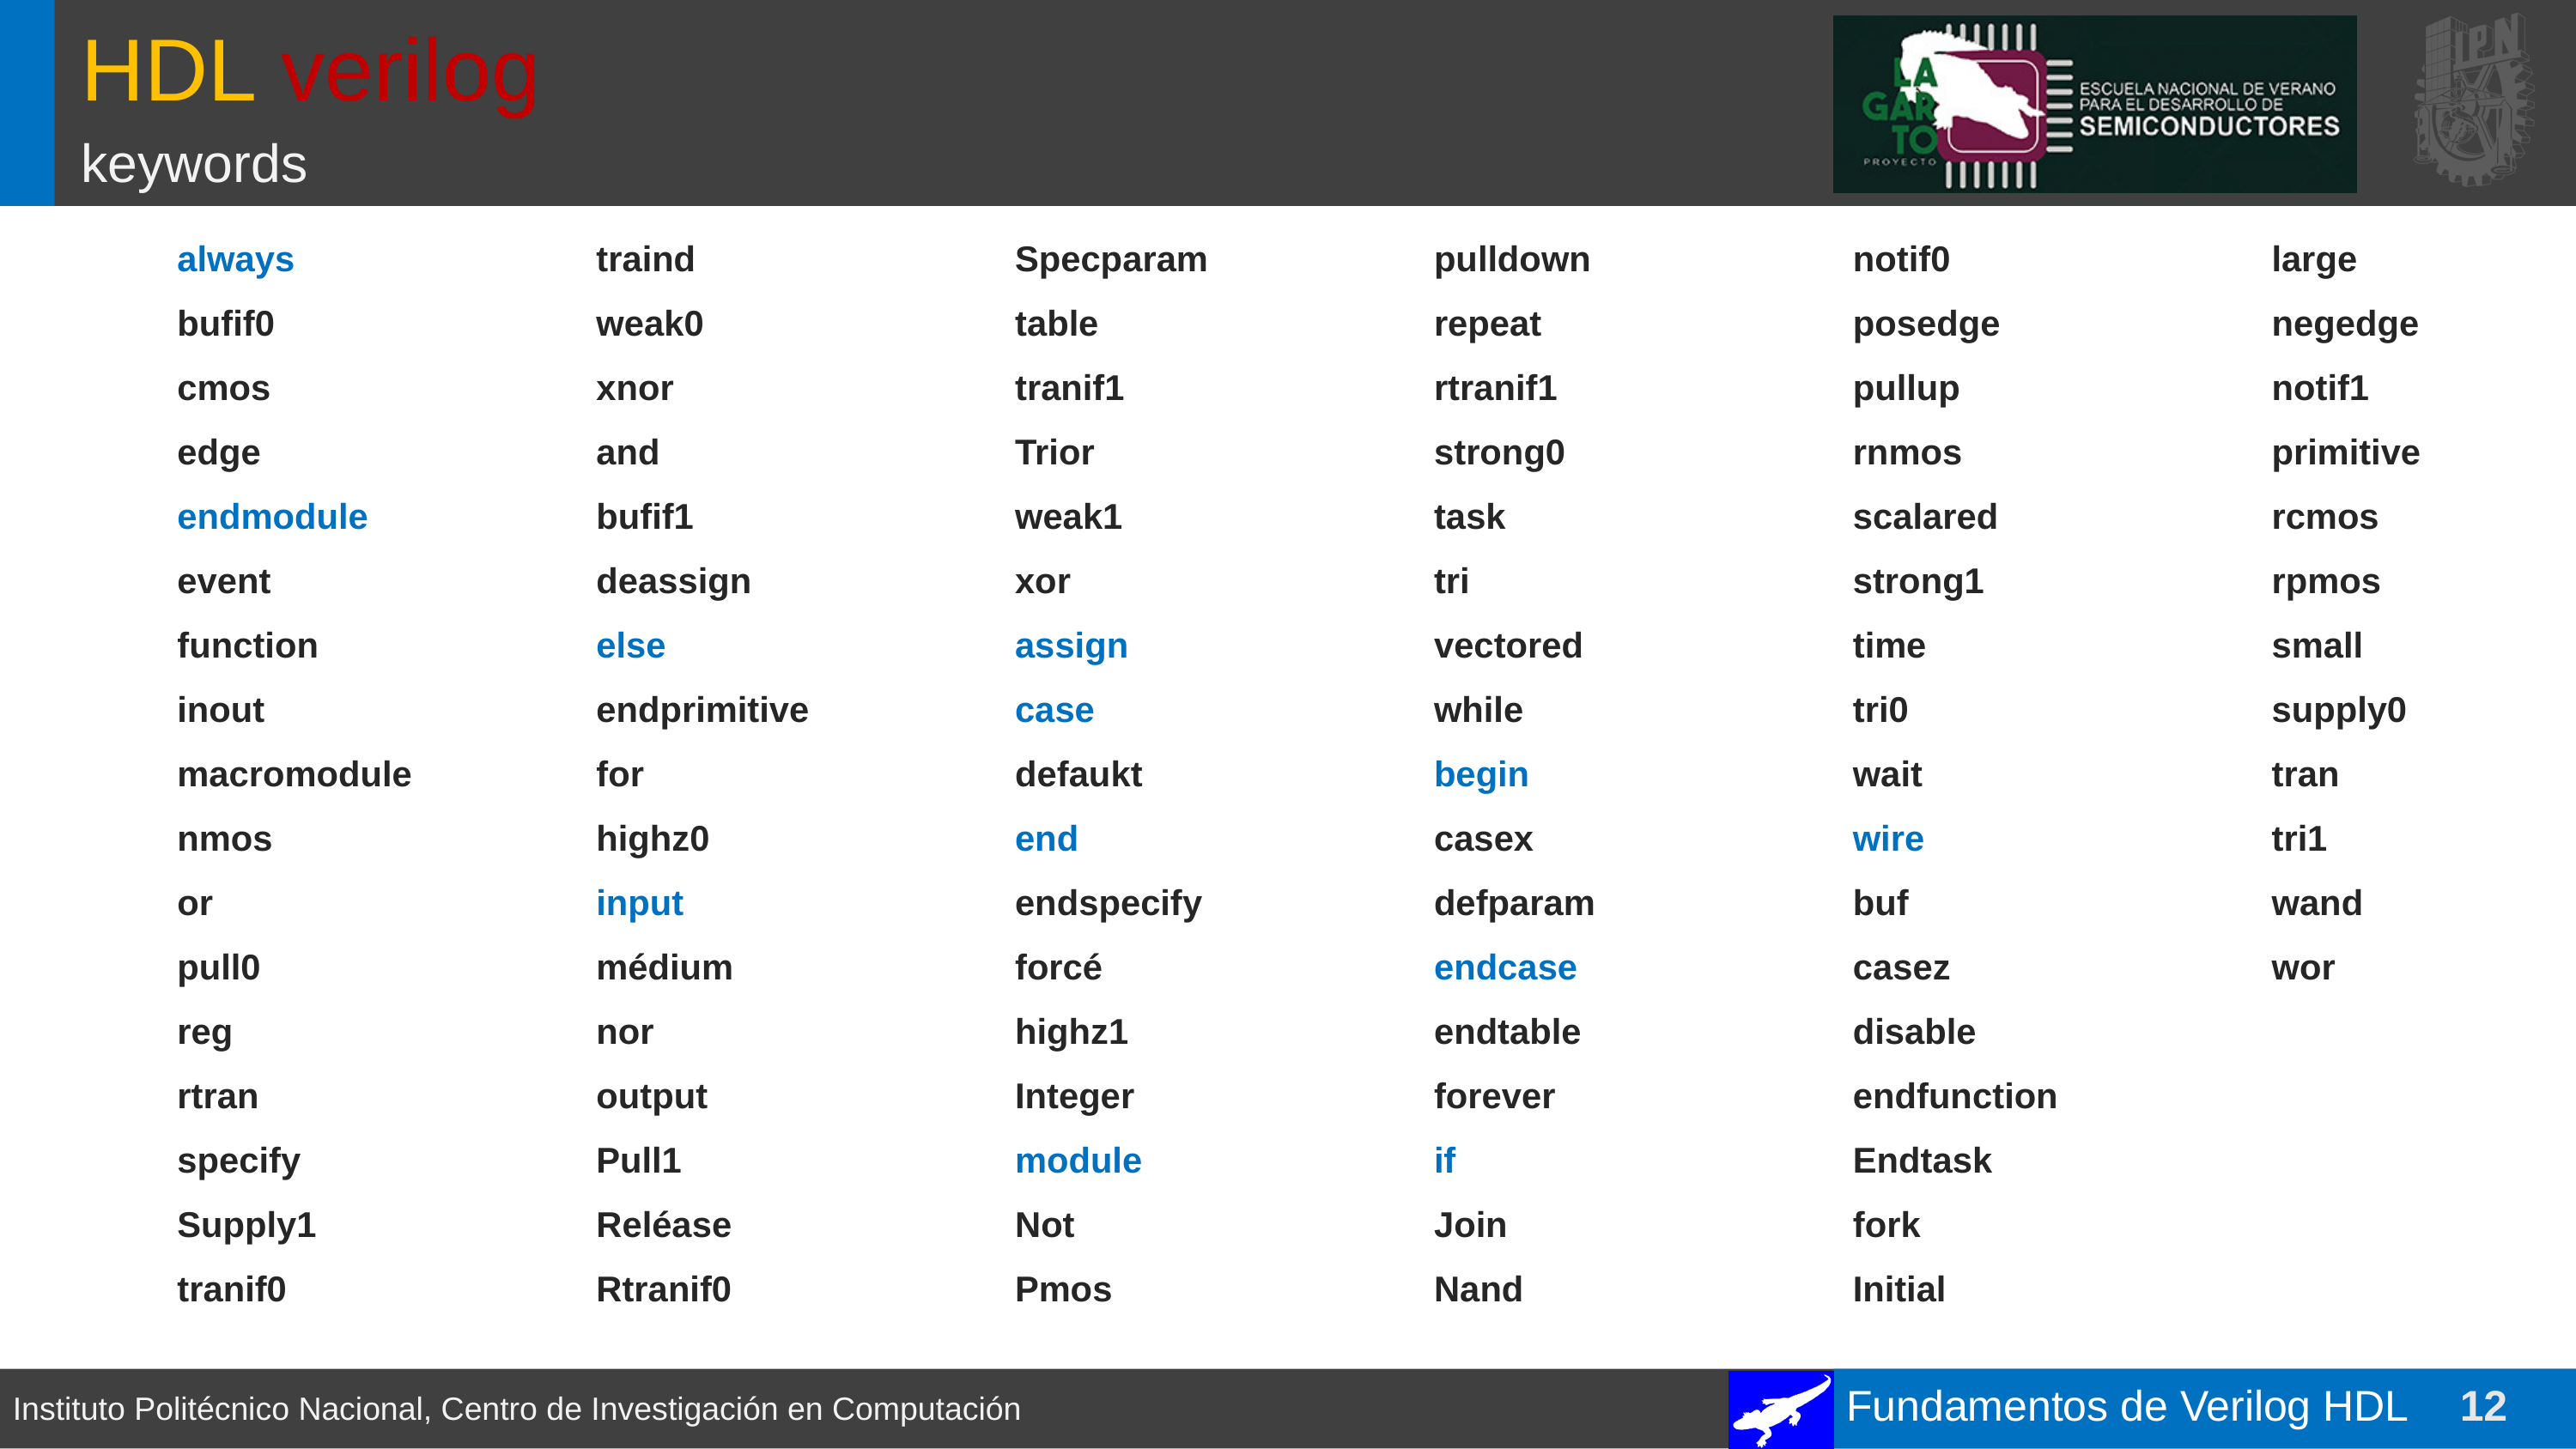

# HDL verilog
keywords
always
bufif0
cmos
edge
endmodule
event
function
inout
macromodule
nmos
or
pull0
reg
rtran
specify
Supply1
tranif0

traind
weak0
xnor
and
bufif1
deassign
else
endprimitive
for
highz0
input
médium
nor
output
Pull1
Reléase
Rtranif0

Specparam
table
tranif1
Trior
weak1
xor
assign
case
defaukt
end
endspecify
forcé
highz1
Integer
module
Not
Pmos

pulldown
repeat
rtranif1
strong0
task
tri
vectored
while
begin
casex
defparam
endcase
endtable
forever
if
Join
Nand

notif0
posedge
pullup
rnmos
scalared
strong1
time
tri0
wait
wire
buf
casez
disable
endfunction
Endtask
fork
Initial

large
negedge
notif1
primitive
rcmos
rpmos
small
supply0
tran
tri1
wand
wor

Fundamentos de Verilog HDL
12